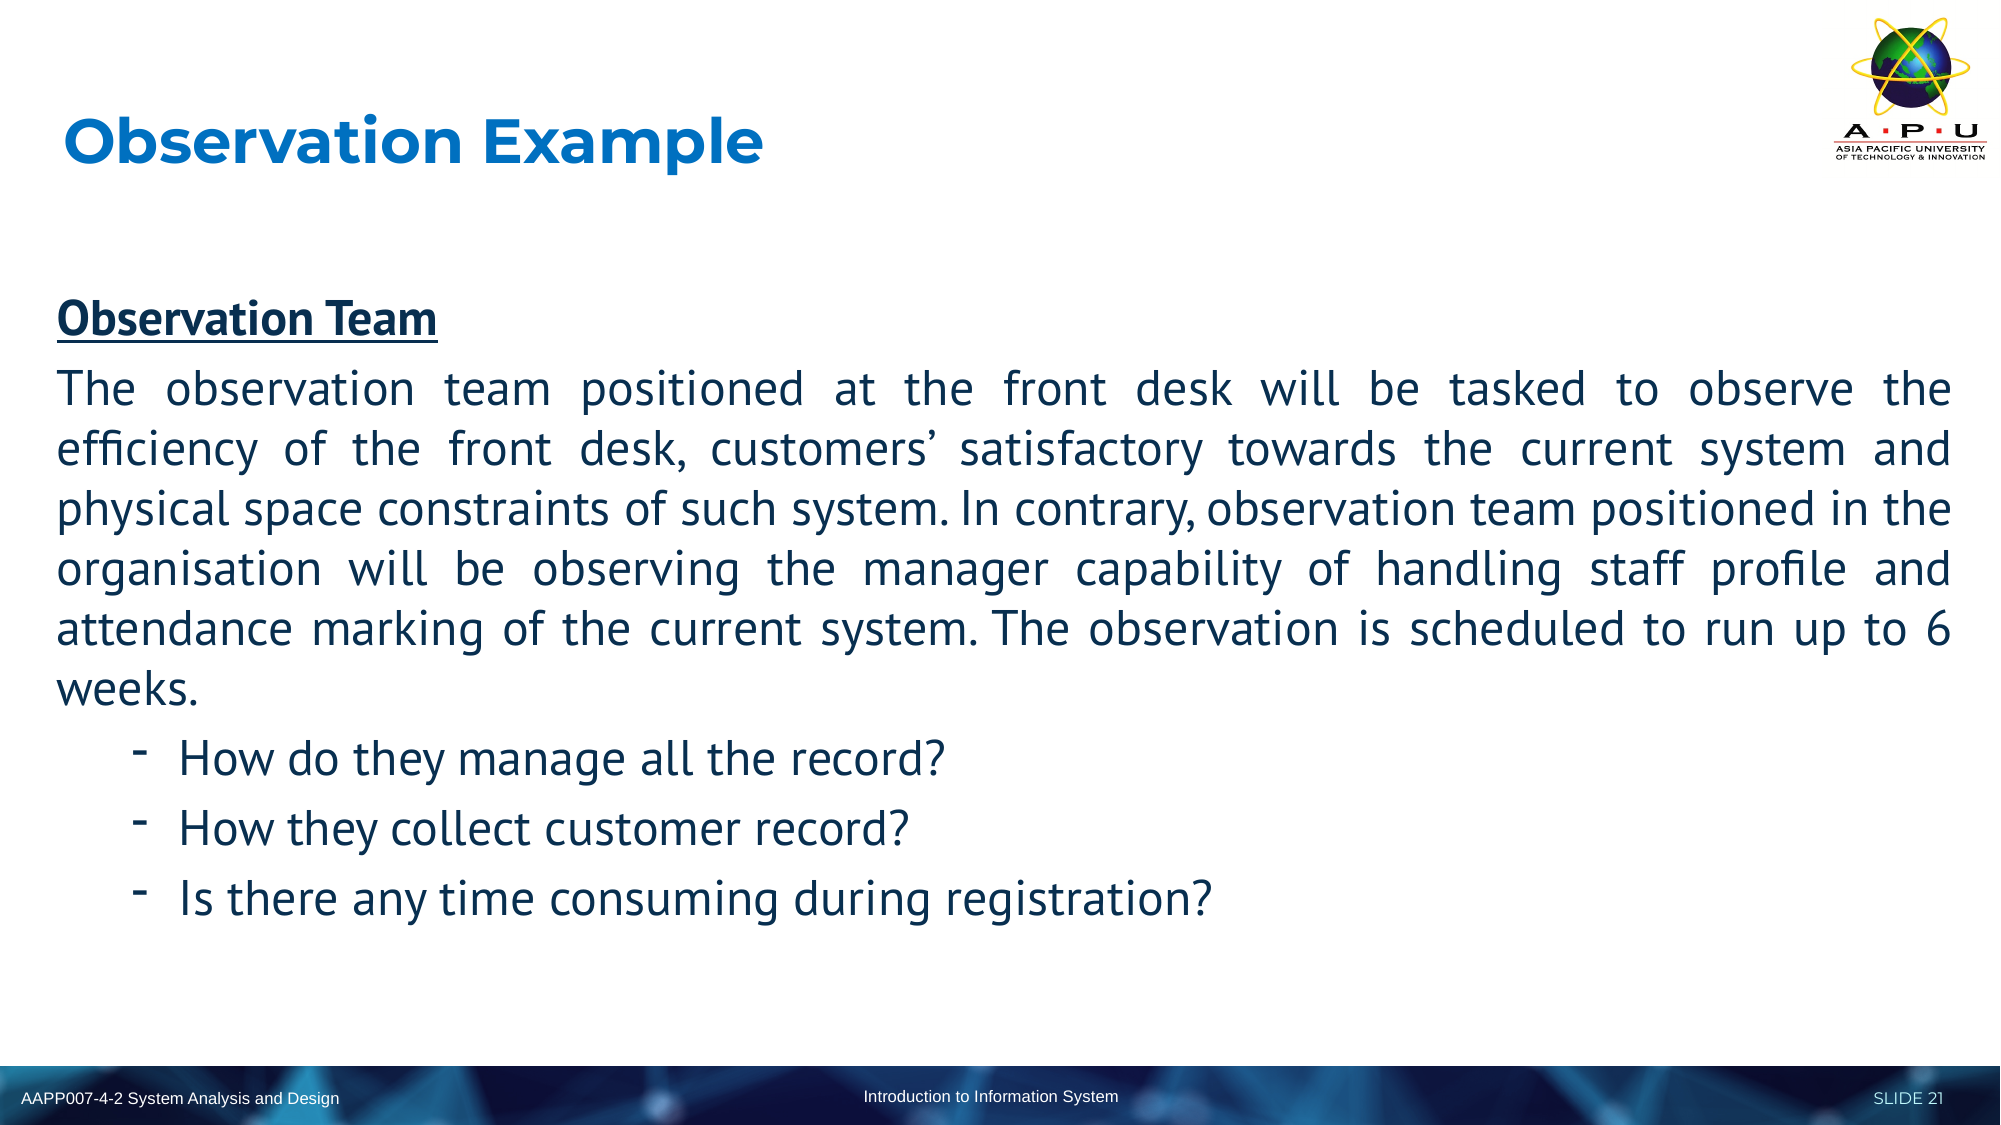

# Observation Example
Observation Team
The observation team positioned at the front desk will be tasked to observe the efficiency of the front desk, customers’ satisfactory towards the current system and physical space constraints of such system. In contrary, observation team positioned in the organisation will be observing the manager capability of handling staff profile and attendance marking of the current system. The observation is scheduled to run up to 6 weeks.
How do they manage all the record?
How they collect customer record?
Is there any time consuming during registration?